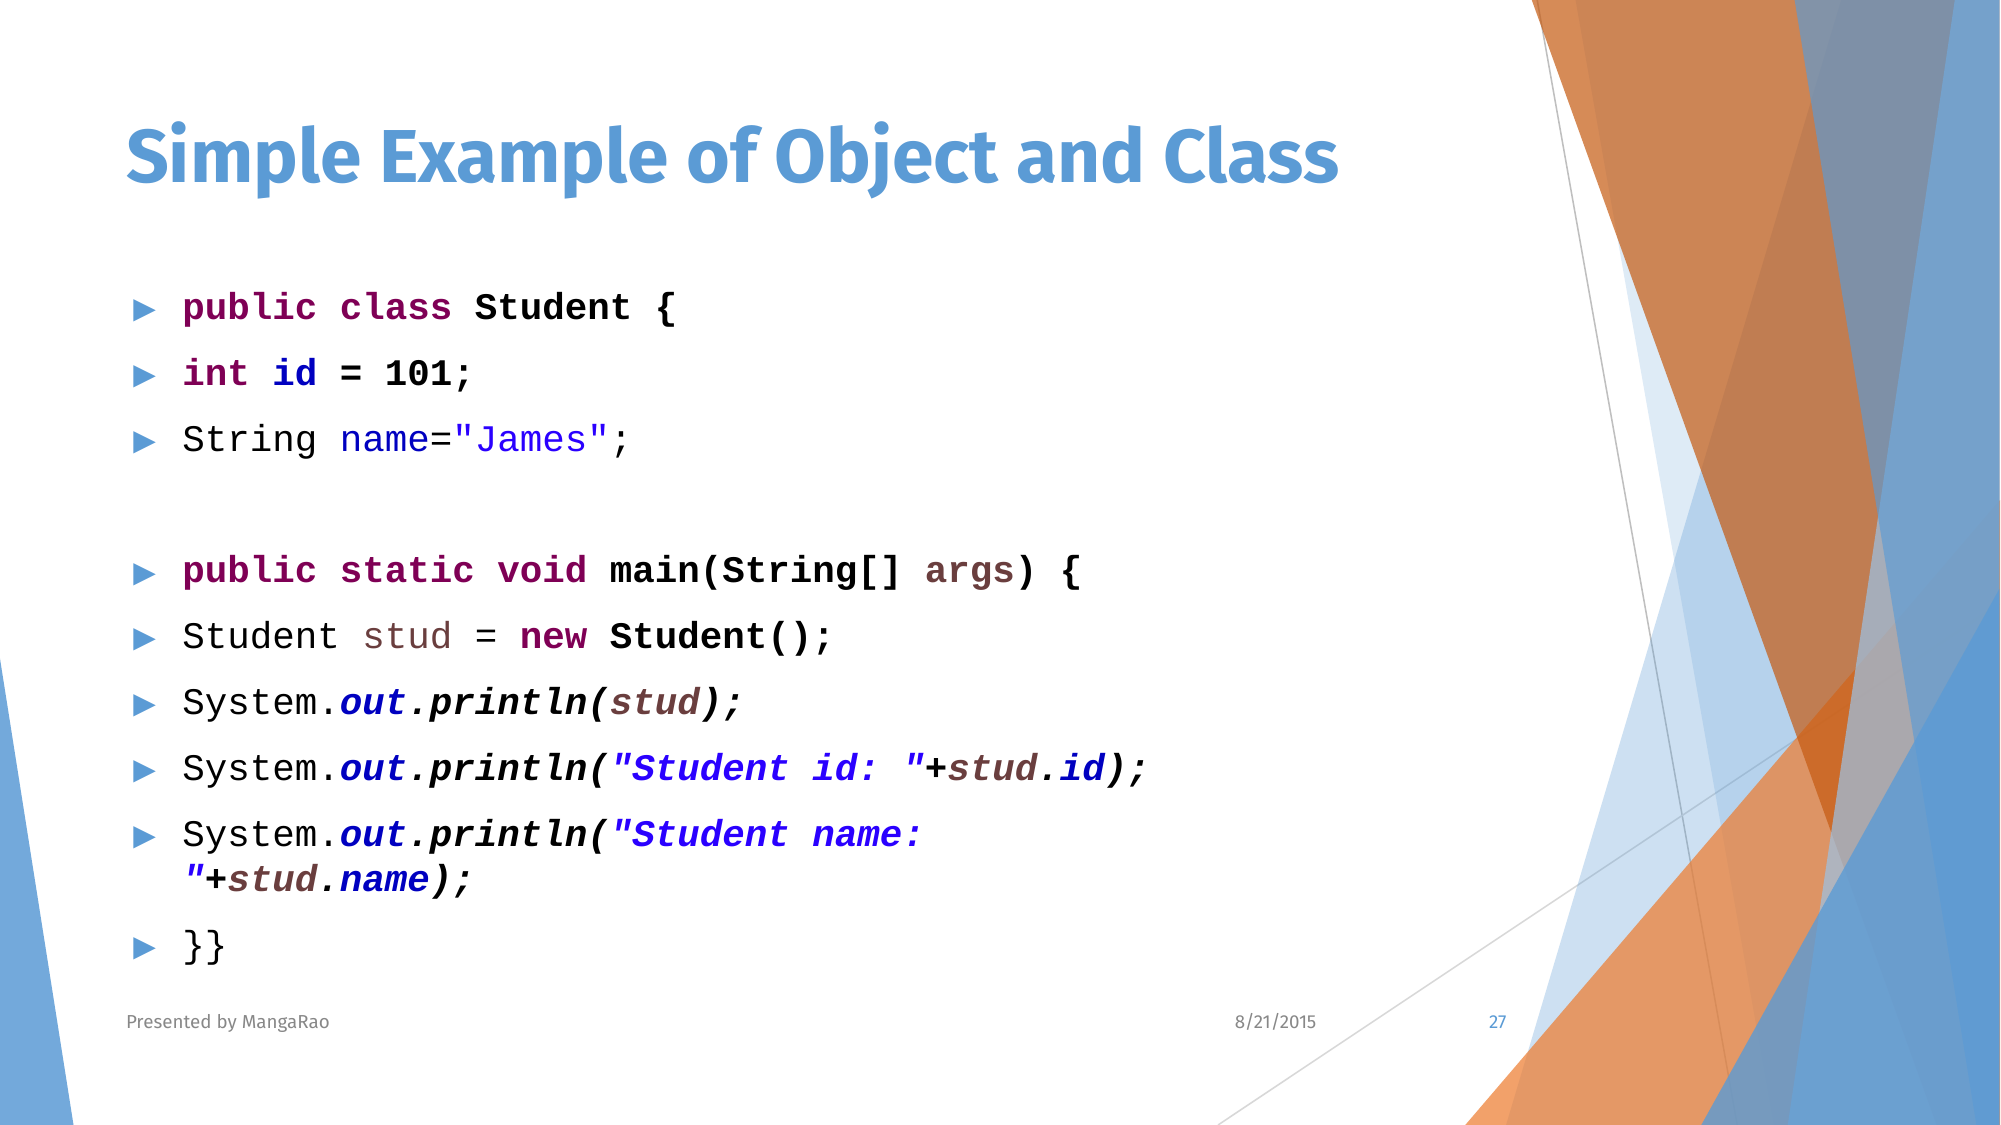

# Simple Example of Object and Class

public class Student {
int id = 101;
String name="James";

public static void main(String[] args) {
Student stud = new Student();
System.out.println(stud);
System.out.println("Student id: "+stud.id);
System.out.println("Student name: "+stud.name);
}}

Presented by MangaRao
8/21/2015
27